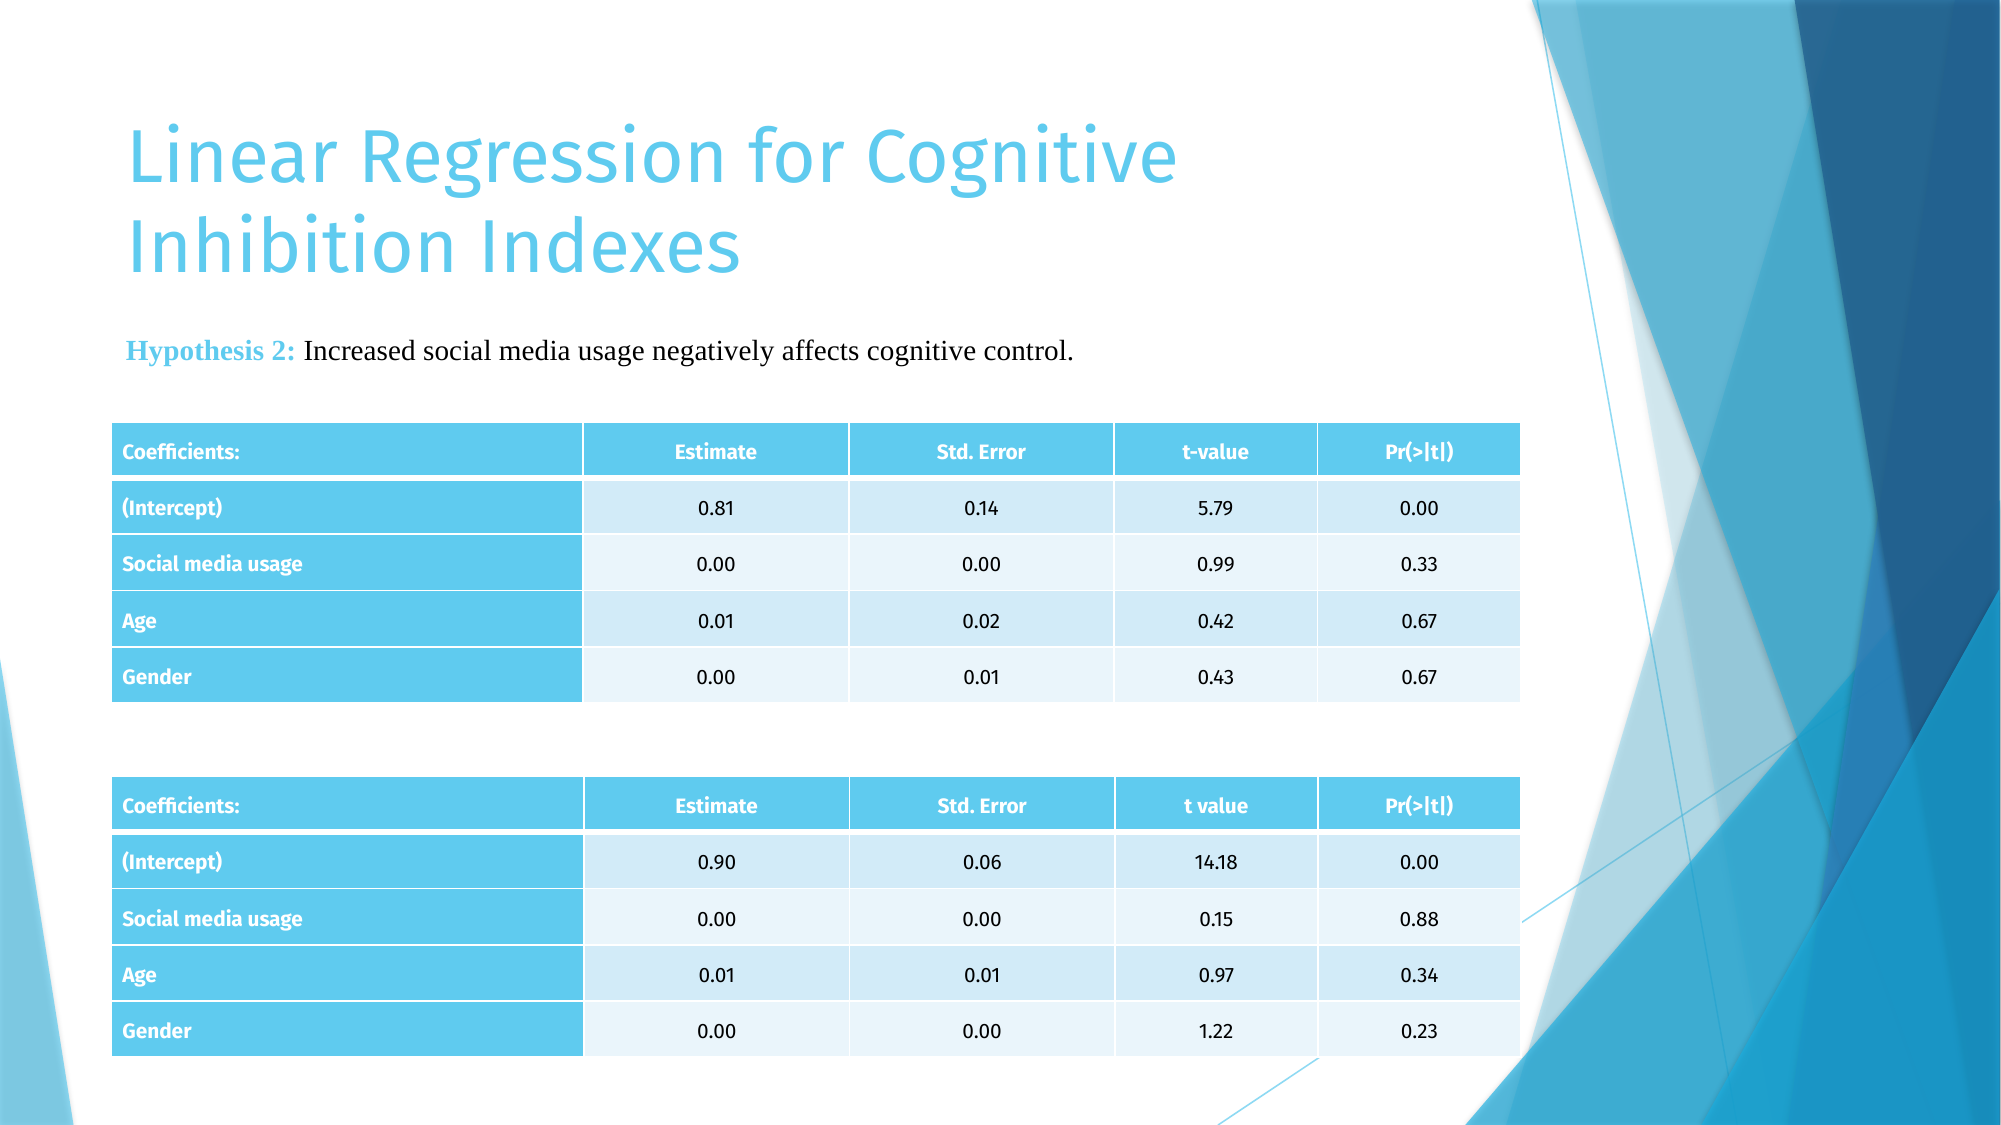

# Linear Regression for Cognitive Inhibition Indexes
Hypothesis 2: Increased social media usage negatively affects cognitive control.
| Coefficients: | Estimate | Std. Error | t-value | Pr(>|t|) |
| --- | --- | --- | --- | --- |
| (Intercept) | 0.81 | 0.14 | 5.79 | 0.00 |
| Social media usage | 0.00 | 0.00 | 0.99 | 0.33 |
| Age | 0.01 | 0.02 | 0.42 | 0.67 |
| Gender | 0.00 | 0.01 | 0.43 | 0.67 |
| Coefficients: | Estimate | Std. Error | t value | Pr(>|t|) |
| --- | --- | --- | --- | --- |
| (Intercept) | 0.90 | 0.06 | 14.18 | 0.00 |
| Social media usage | 0.00 | 0.00 | 0.15 | 0.88 |
| Age | 0.01 | 0.01 | 0.97 | 0.34 |
| Gender | 0.00 | 0.00 | 1.22 | 0.23 |